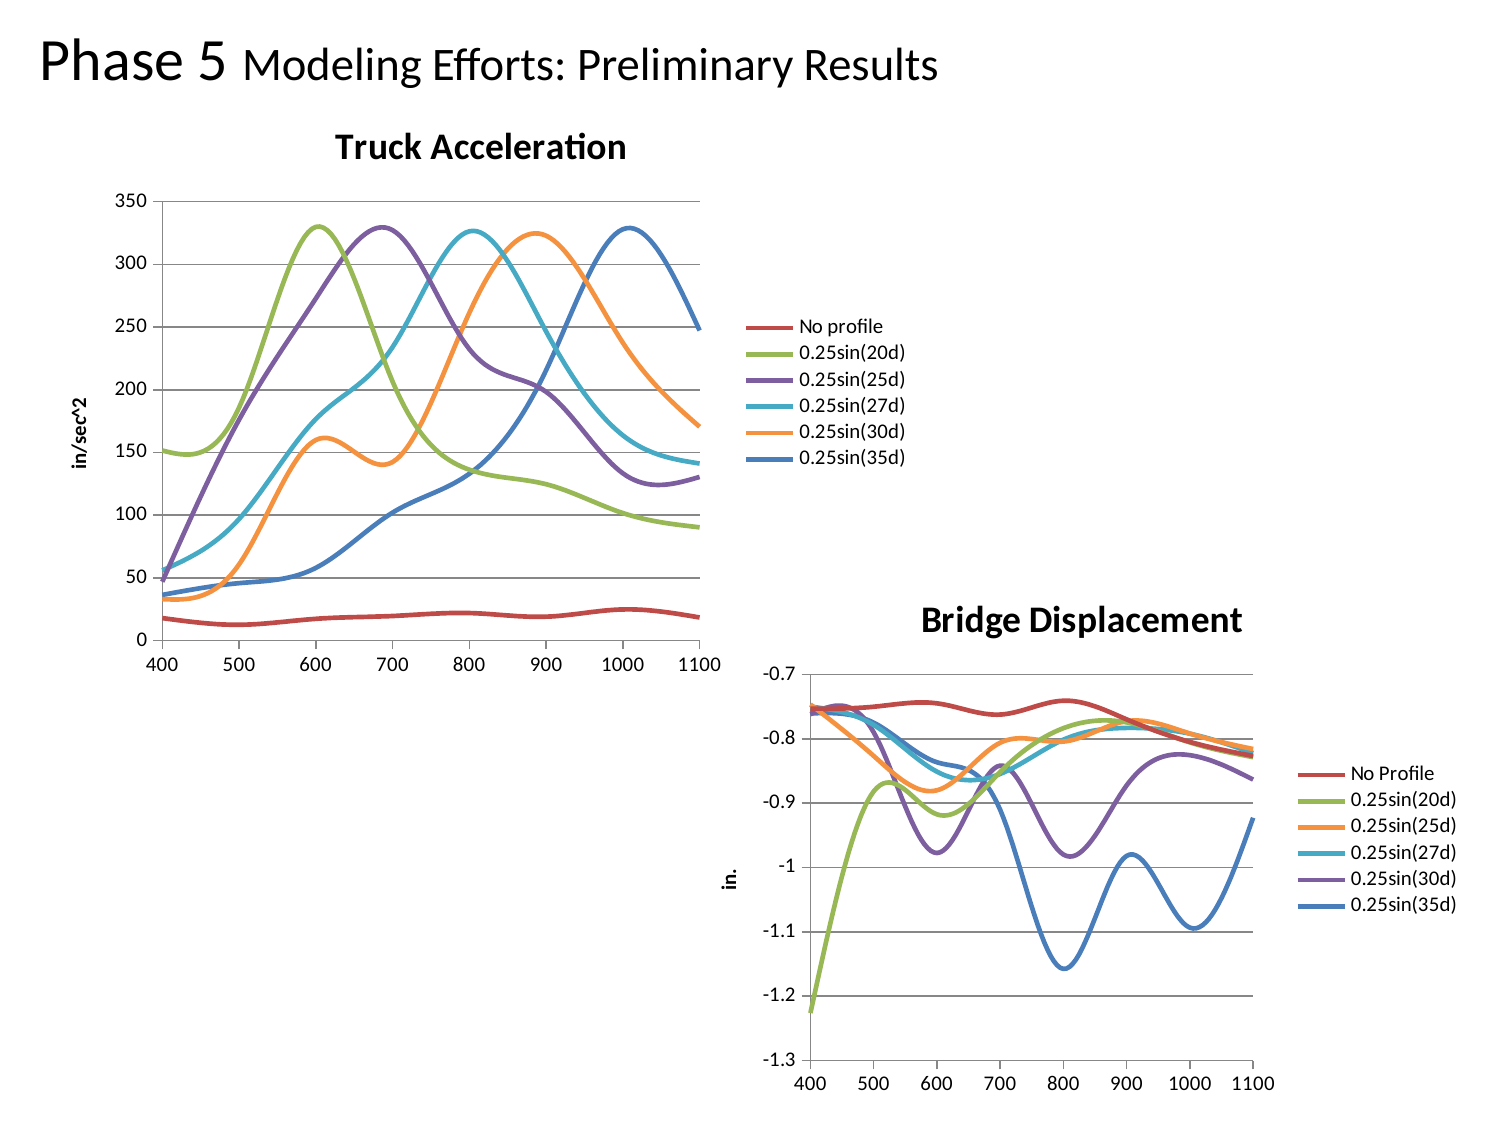

# Phase 5 Modeling Efforts: Preliminary Results

### Chart: Truck Acceleration

| Category | 0.25sin(35d) | No profile | 0.25sin(20d) | 0.25sin(25d) | 0.25sin(27d) | 0.25sin(30d) |
|---|---|---|---|---|---|---|

### Chart: Bridge Displacement

| Category | No Profile | 0.25sin(20d) | 0.25sin(25d) | 0.25sin(27d) | 0.25sin(30d) | 0.25sin(35d) |
|---|---|---|---|---|---|---|